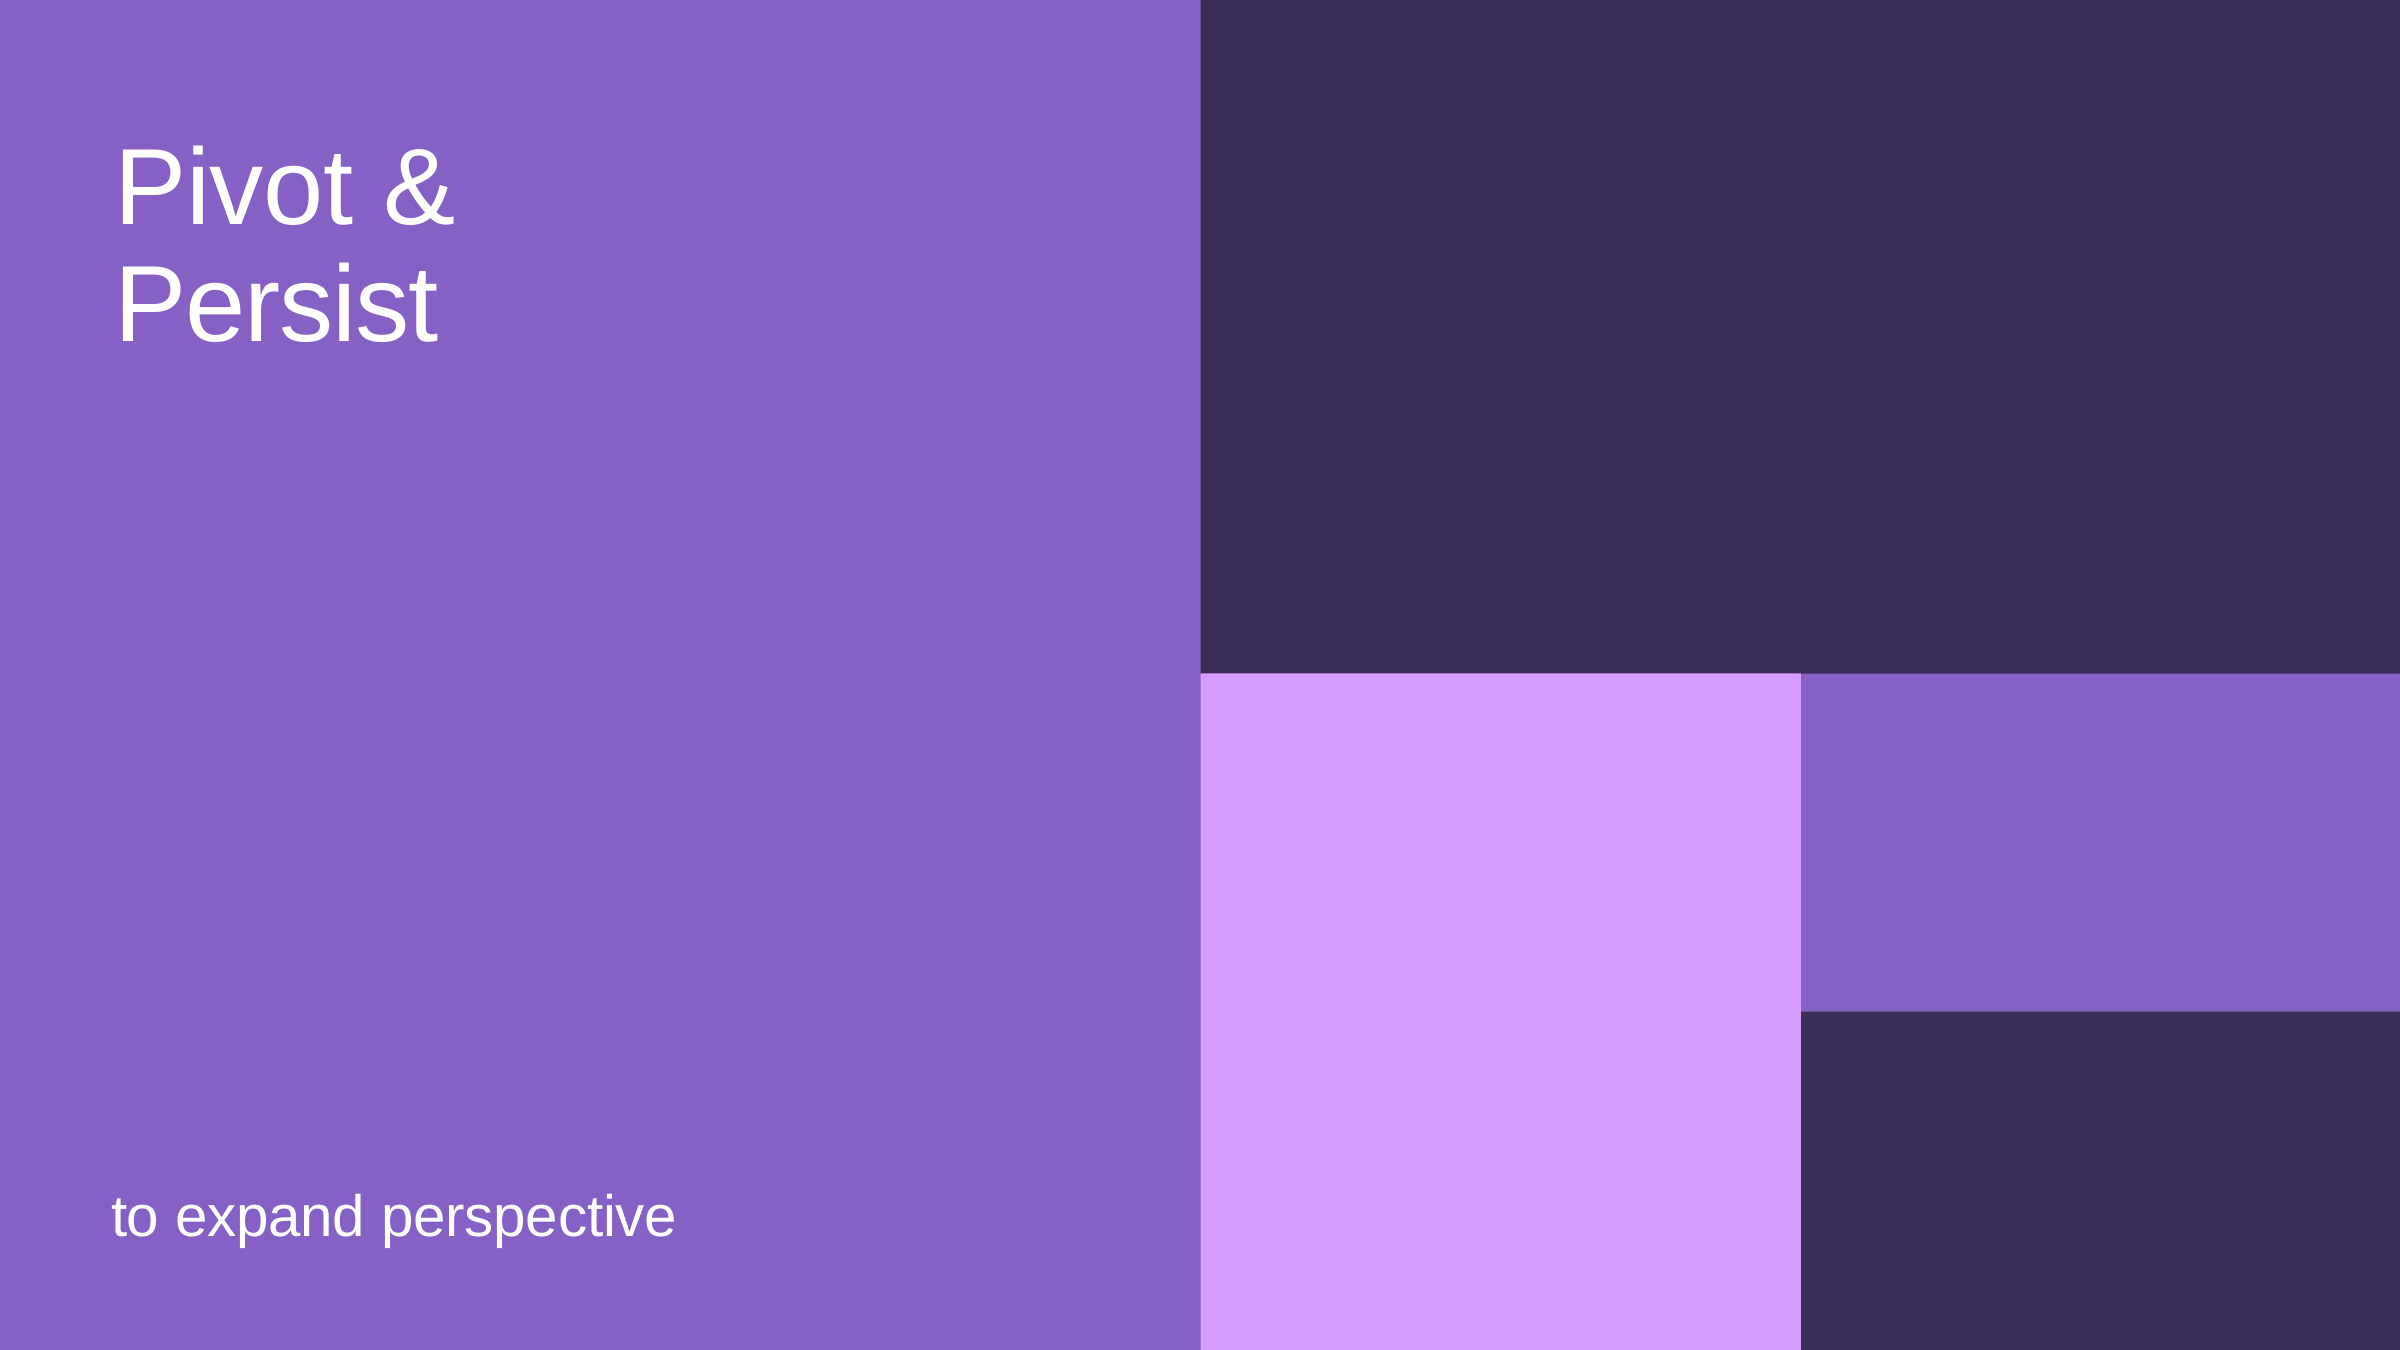

# Pivot & Persist

to expand perspective
80